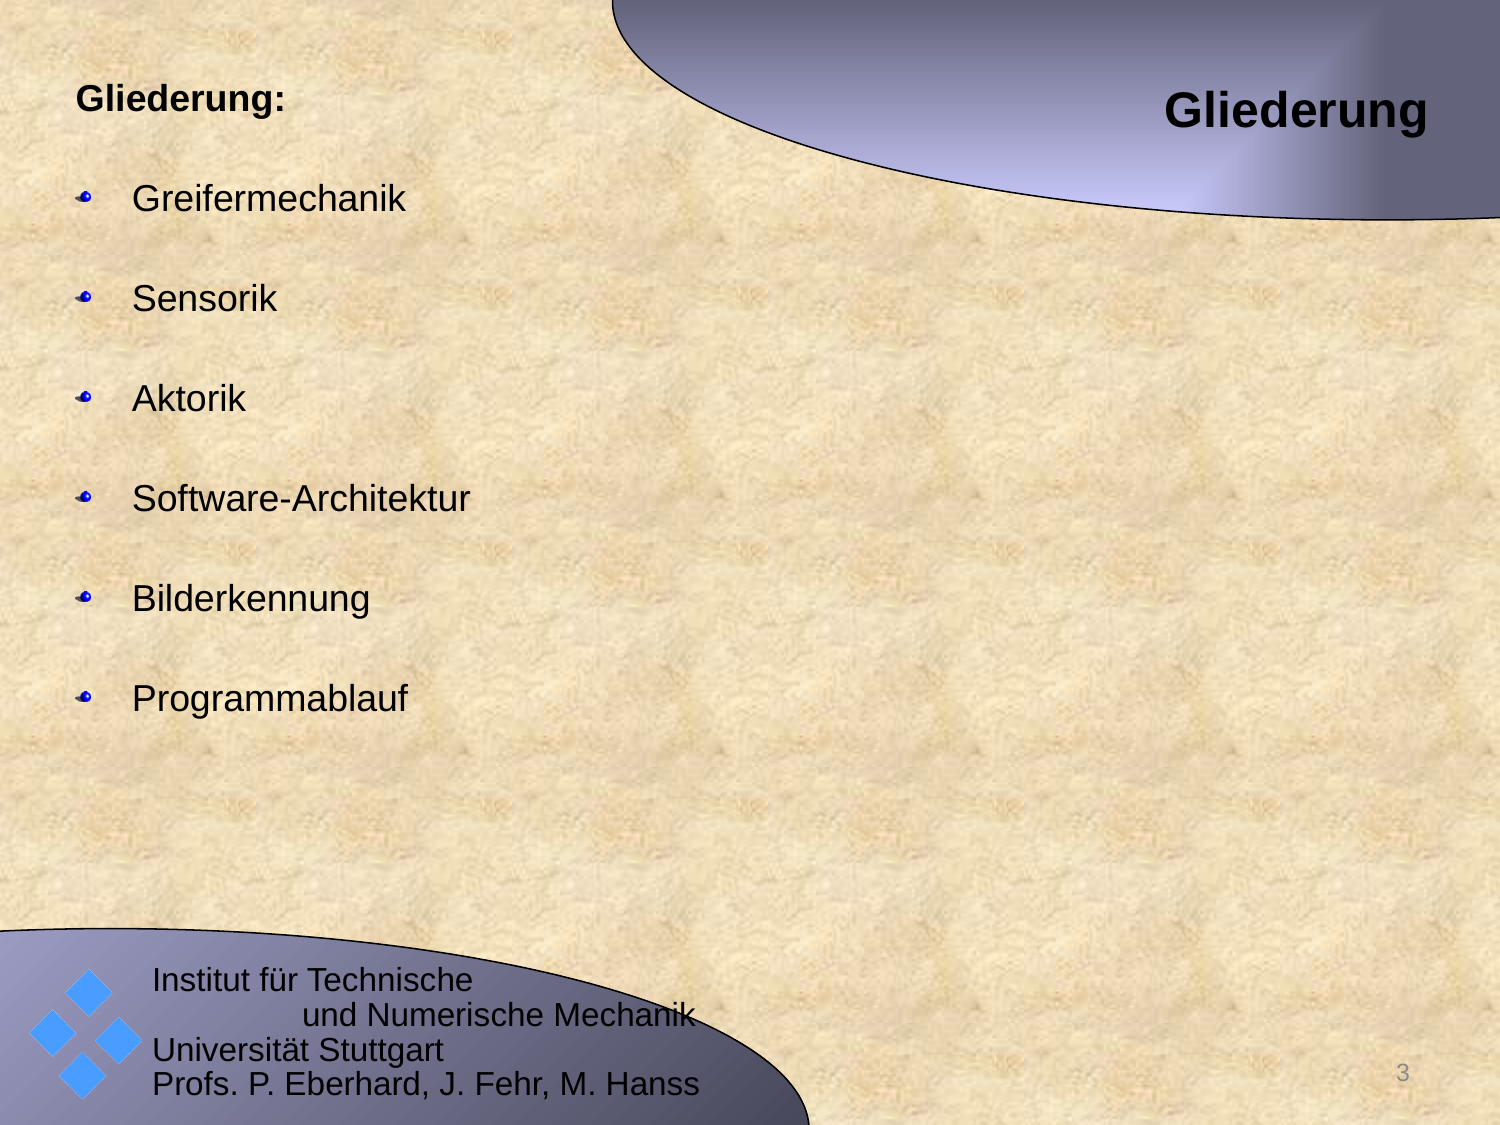

# Gliederung
Gliederung:

Greifermechanik

Sensorik

Aktorik

Software-Architektur

Bilderkennung

Programmablauf

3